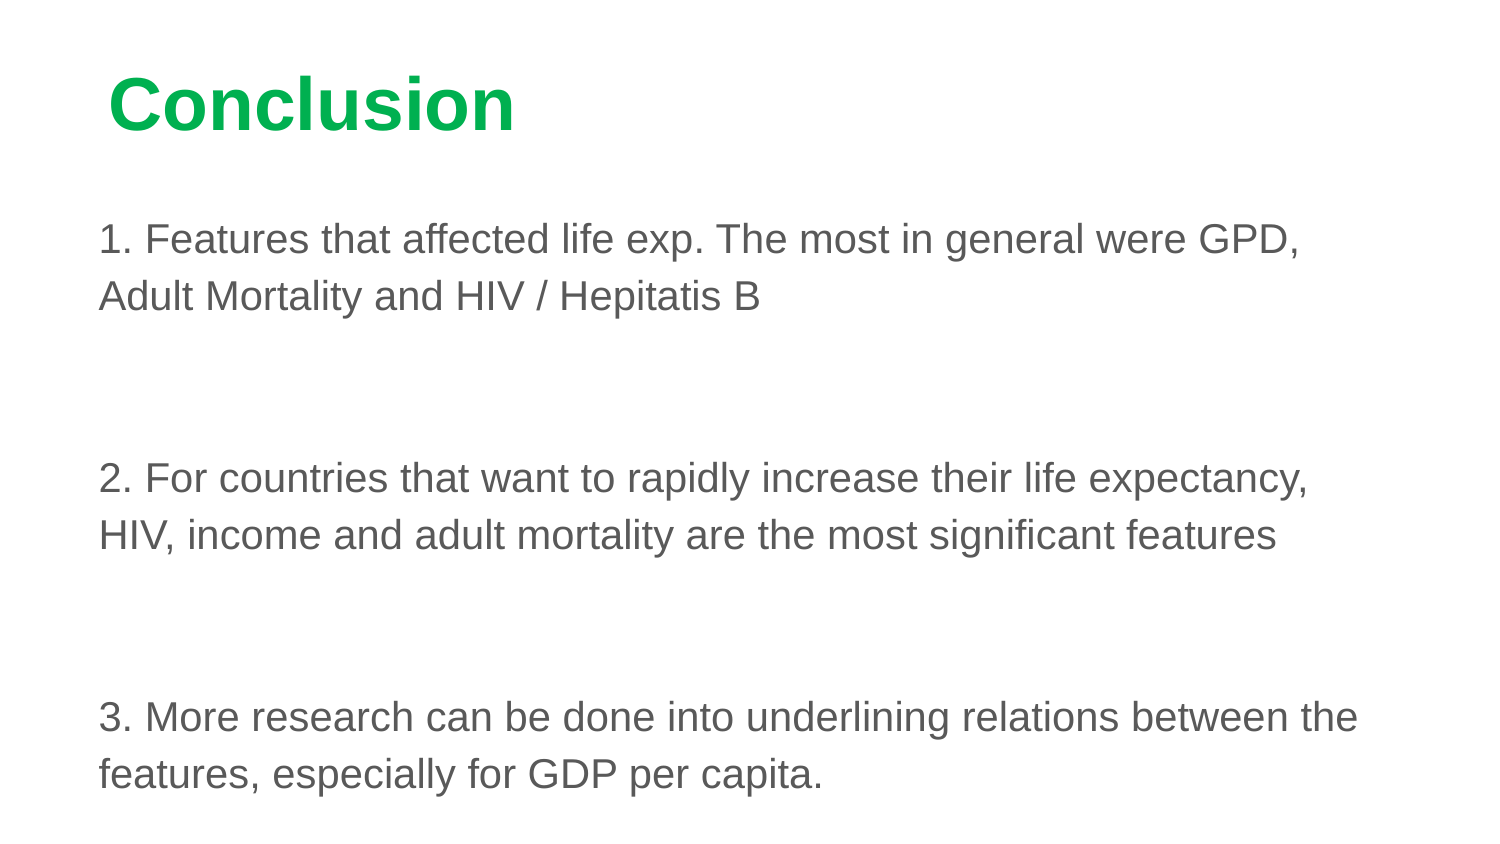

Conclusion
1. Features that affected life exp. The most in general were GPD, Adult Mortality and HIV / Hepitatis B

2. For countries that want to rapidly increase their life expectancy, HIV, income and adult mortality are the most significant features

3. More research can be done into underlining relations between the features, especially for GDP per capita.